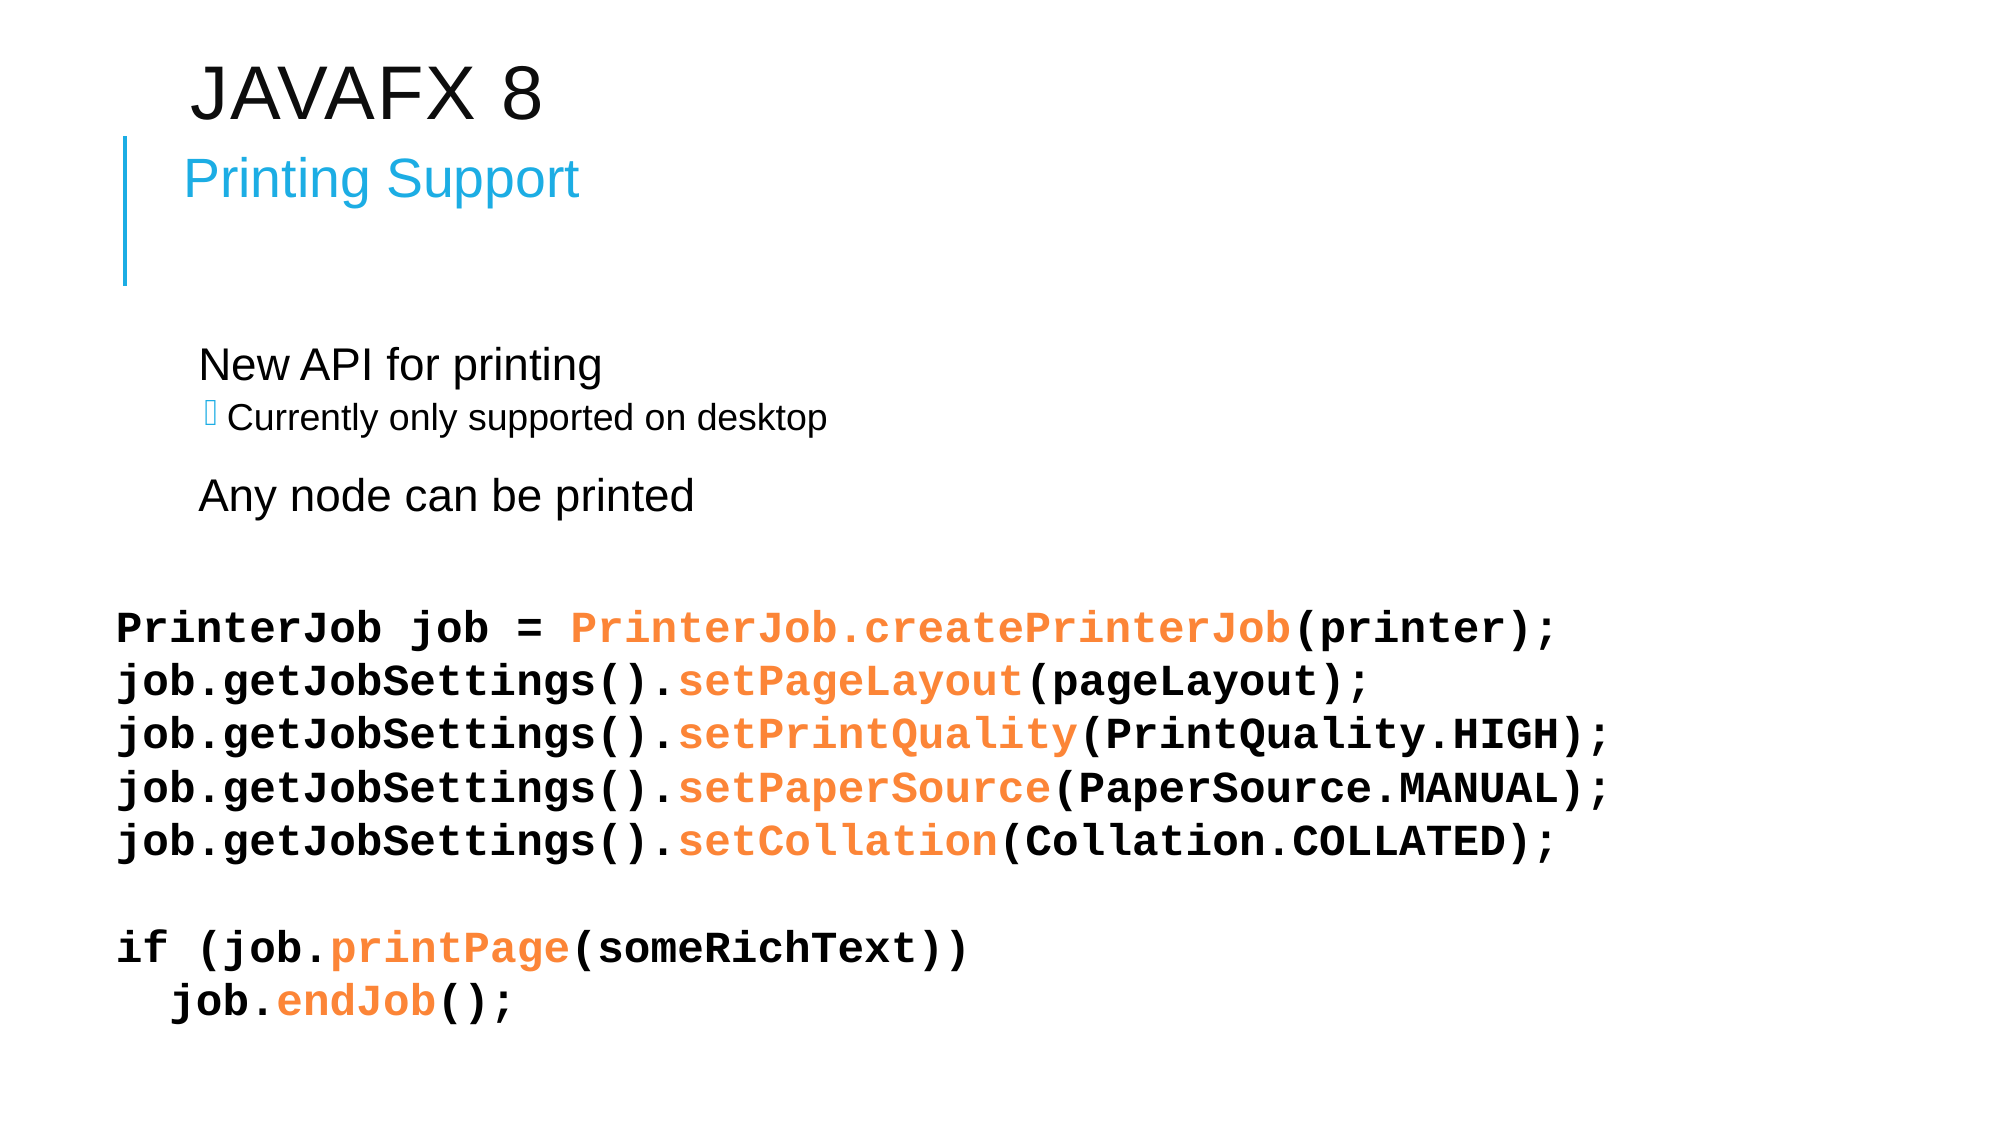

# JavaFX 8
Printing Support
New API for printing
Currently only supported on desktop
Any node can be printed
PrinterJob job = PrinterJob.createPrinterJob(printer);
job.getJobSettings().setPageLayout(pageLayout);
job.getJobSettings().setPrintQuality(PrintQuality.HIGH);
job.getJobSettings().setPaperSource(PaperSource.MANUAL);
job.getJobSettings().setCollation(Collation.COLLATED);

if (job.printPage(someRichText))
  job.endJob();